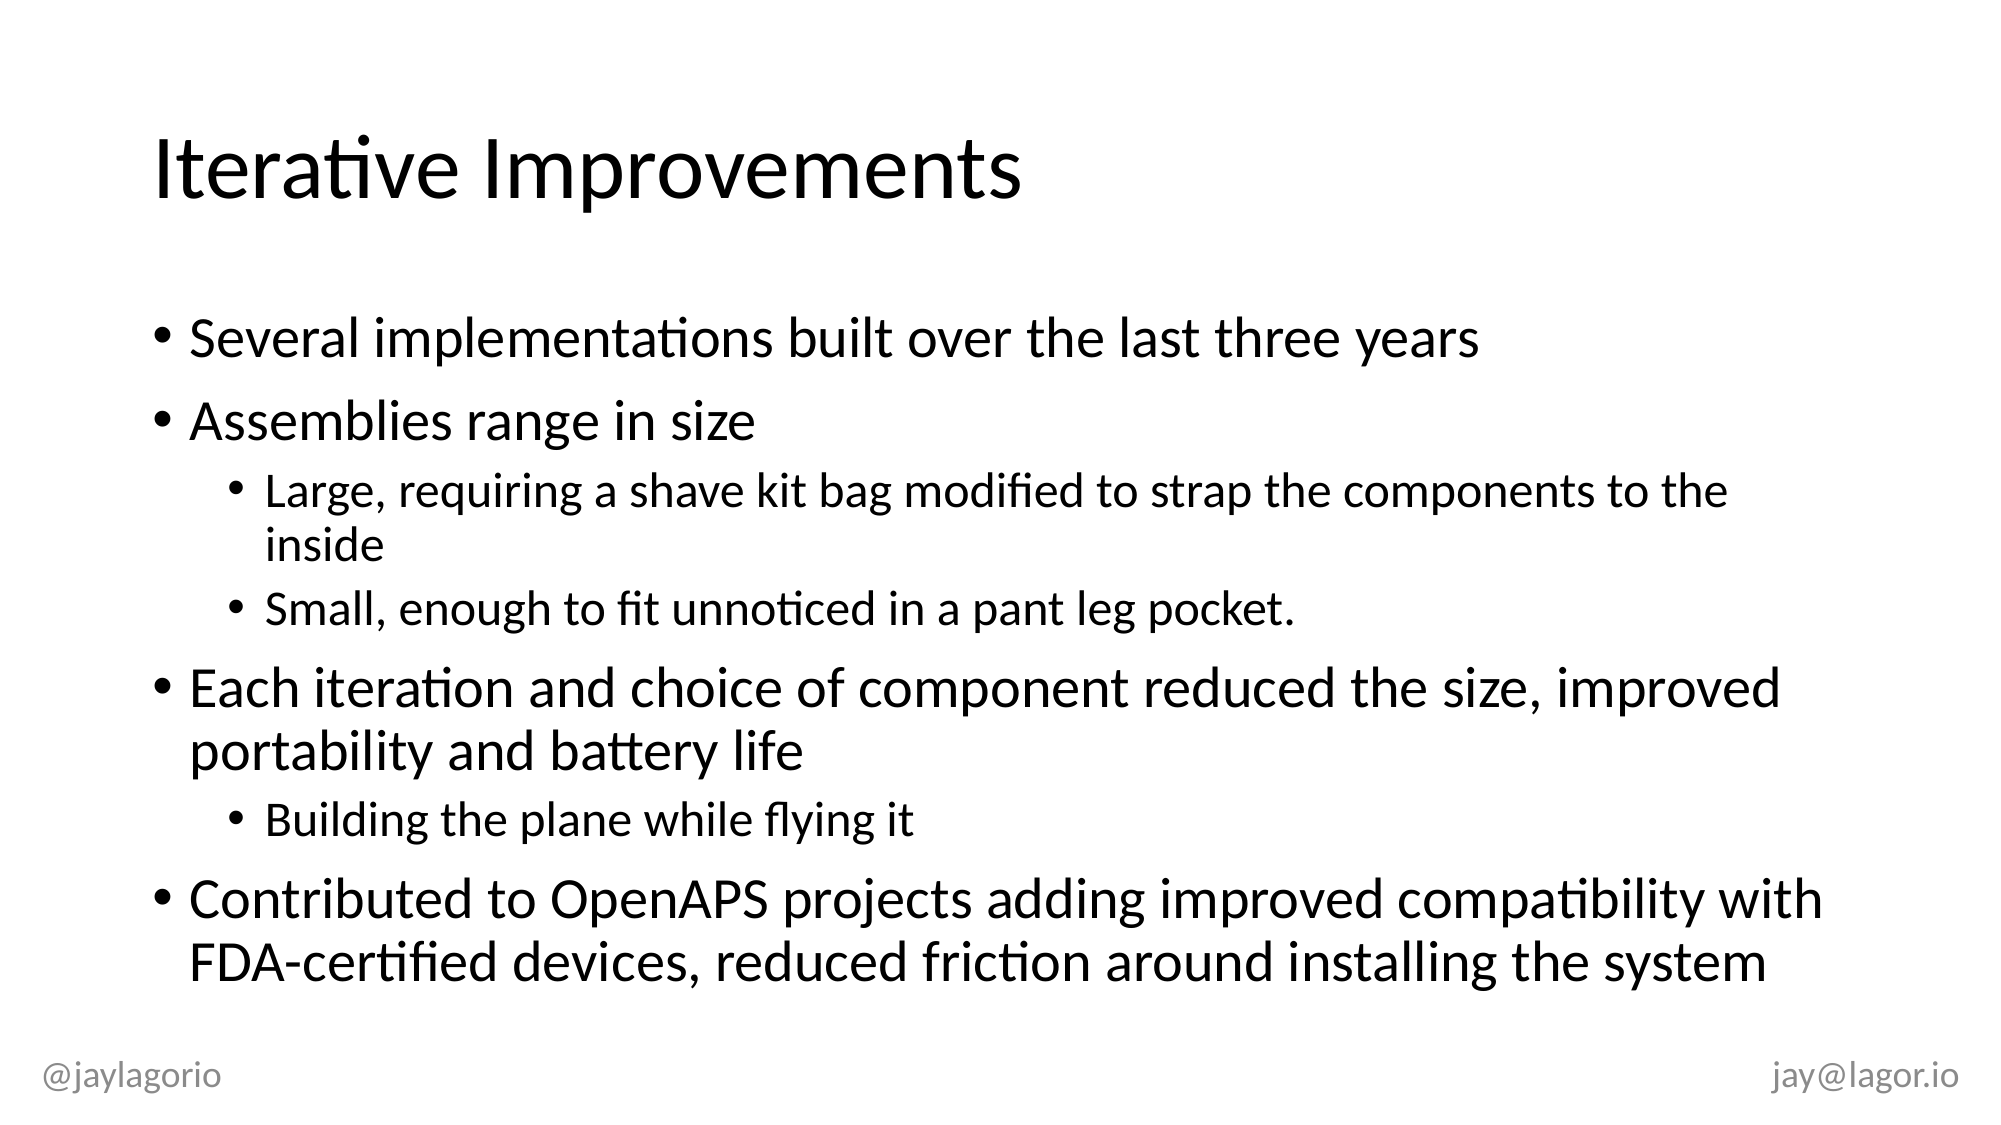

# Iterative Improvements
Several implementations built over the last three years
Assemblies range in size
Large, requiring a shave kit bag modified to strap the components to the inside
Small, enough to fit unnoticed in a pant leg pocket.
Each iteration and choice of component reduced the size, improved portability and battery life
Building the plane while flying it
Contributed to OpenAPS projects adding improved compatibility with FDA-certified devices, reduced friction around installing the system